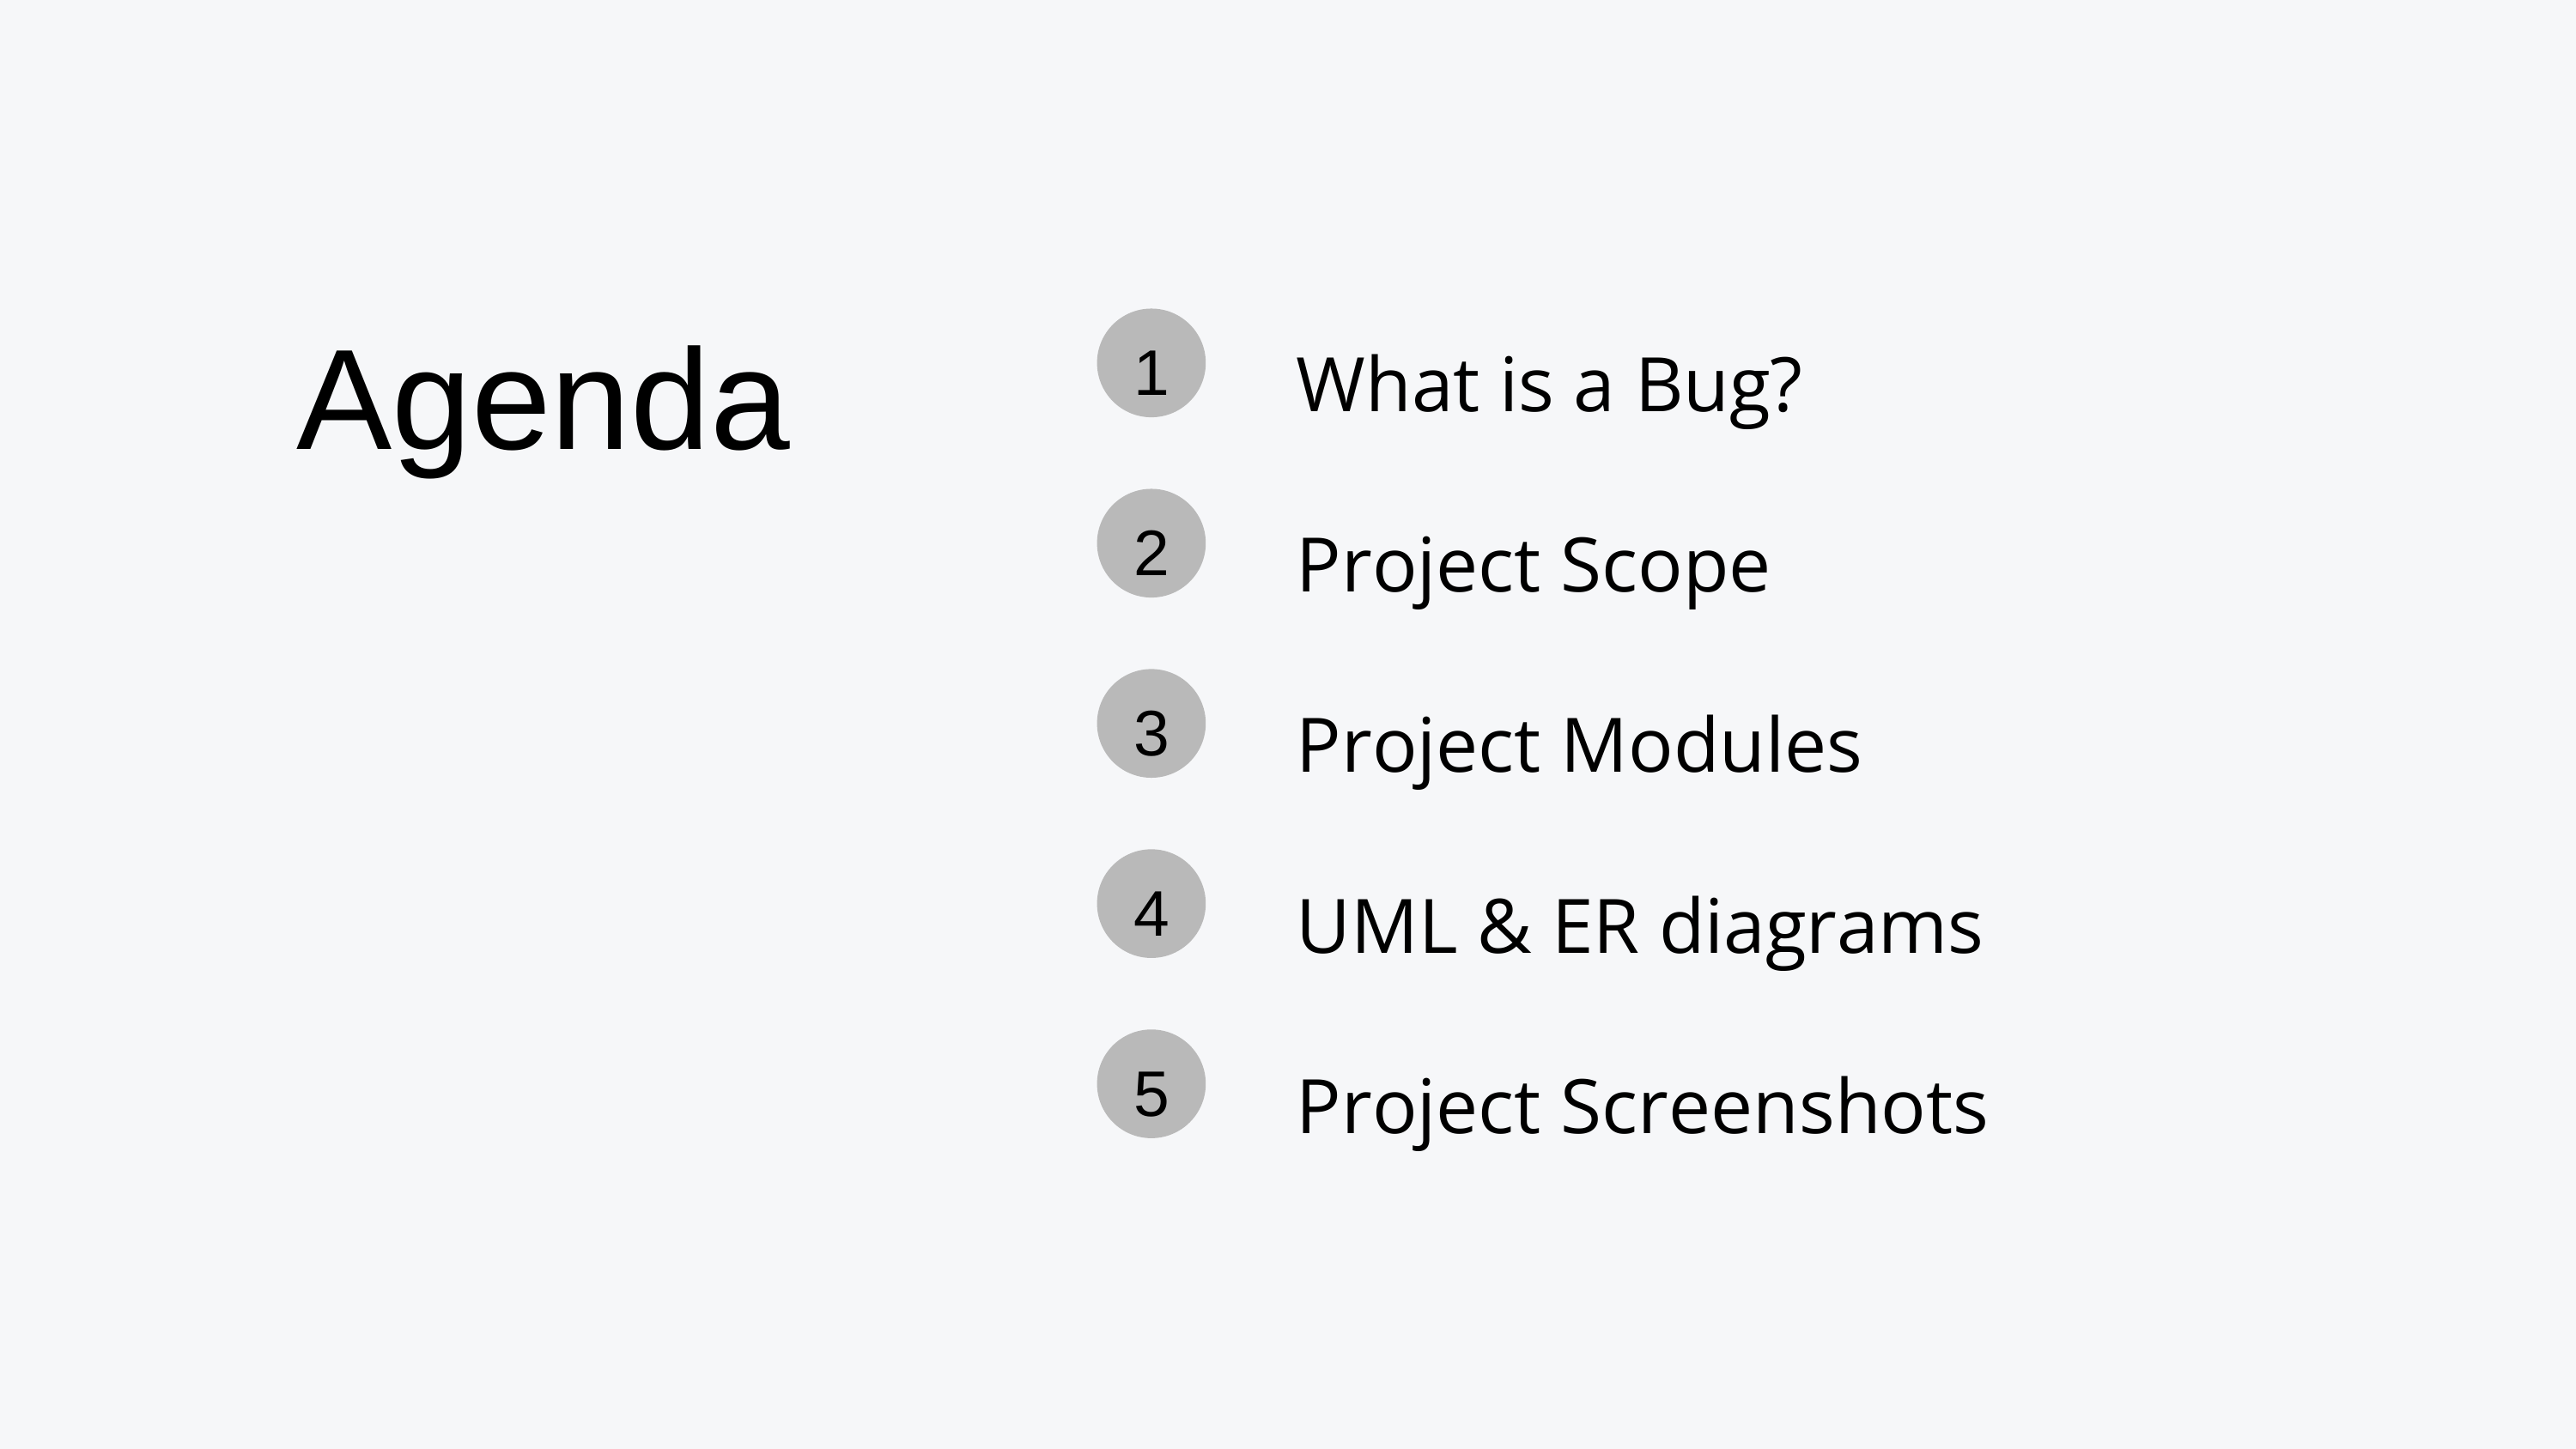

What is a Bug?
Agenda
1

Project Scope
2

Project Modules
3

UML & ER diagrams
4

Project Screenshots
5